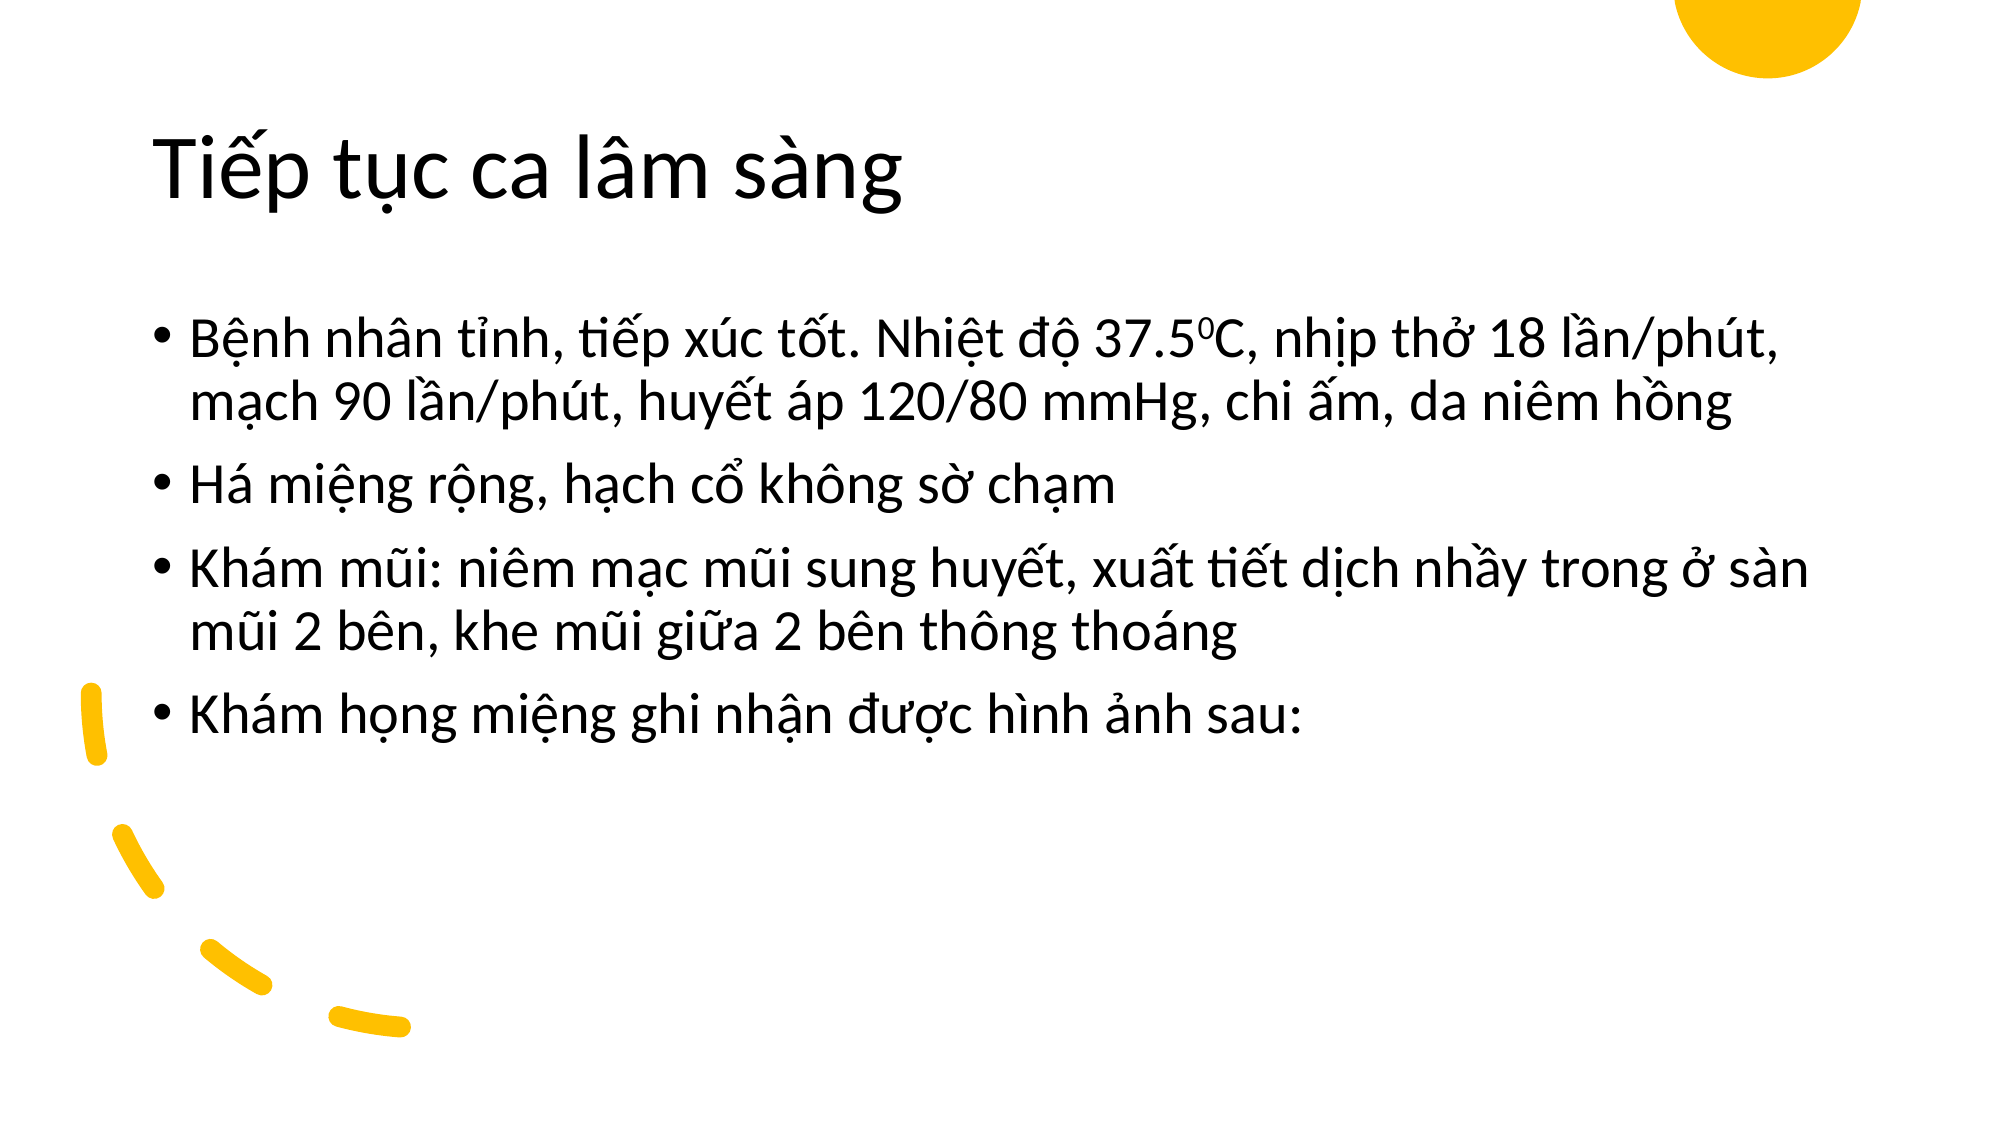

# Tiếp tục ca lâm sàng
Bệnh nhân tỉnh, tiếp xúc tốt. Nhiệt độ 37.50C, nhịp thở 18 lần/phút, mạch 90 lần/phút, huyết áp 120/80 mmHg, chi ấm, da niêm hồng
Há miệng rộng, hạch cổ không sờ chạm
Khám mũi: niêm mạc mũi sung huyết, xuất tiết dịch nhầy trong ở sàn mũi 2 bên, khe mũi giữa 2 bên thông thoáng
Khám họng miệng ghi nhận được hình ảnh sau: